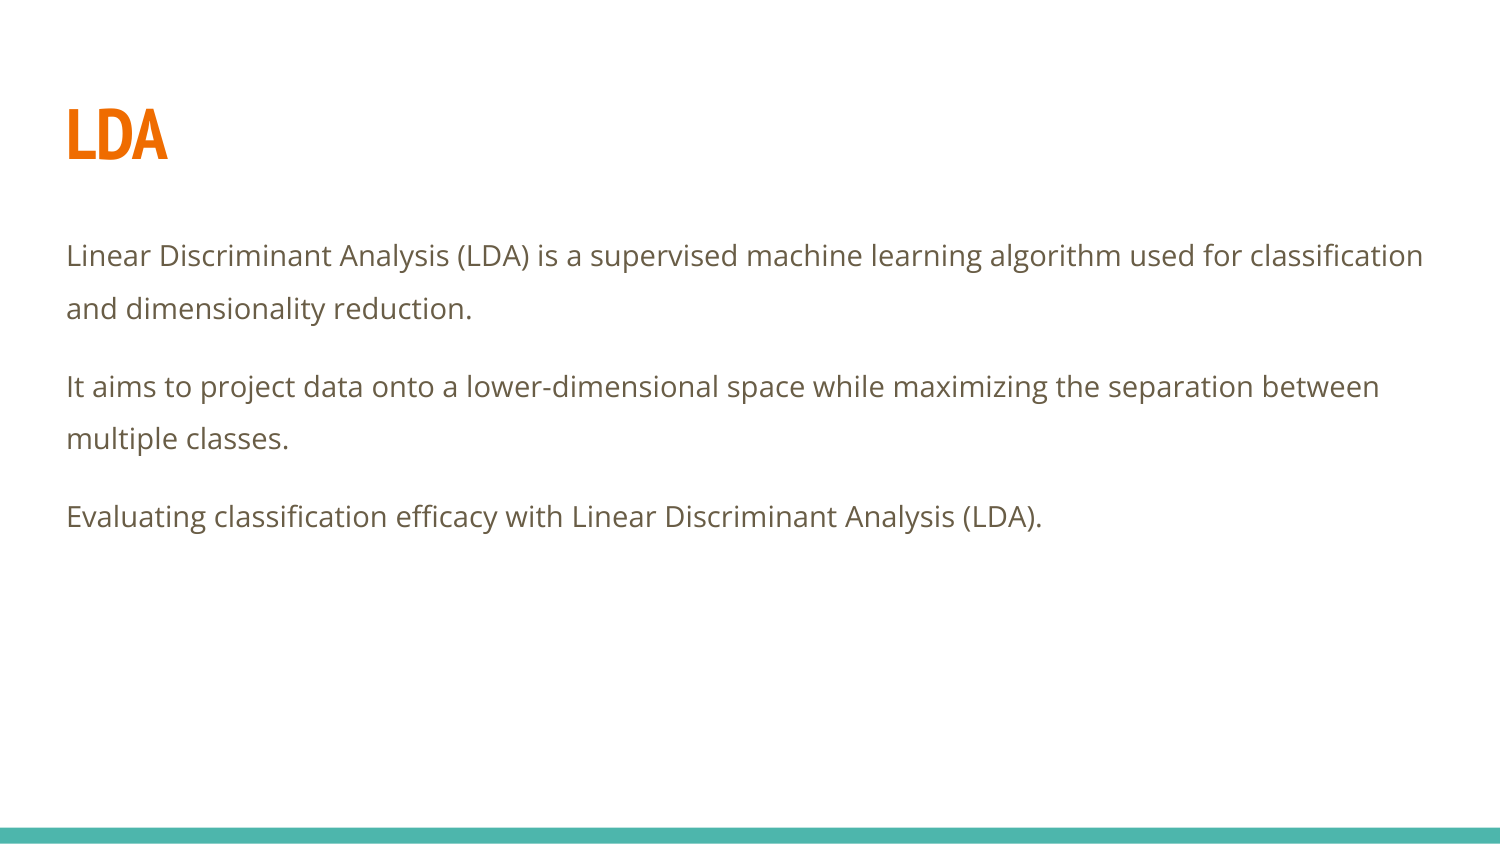

# LDA
Linear Discriminant Analysis (LDA) is a supervised machine learning algorithm used for classification and dimensionality reduction.
It aims to project data onto a lower-dimensional space while maximizing the separation between multiple classes.
Evaluating classification efficacy with Linear Discriminant Analysis (LDA).